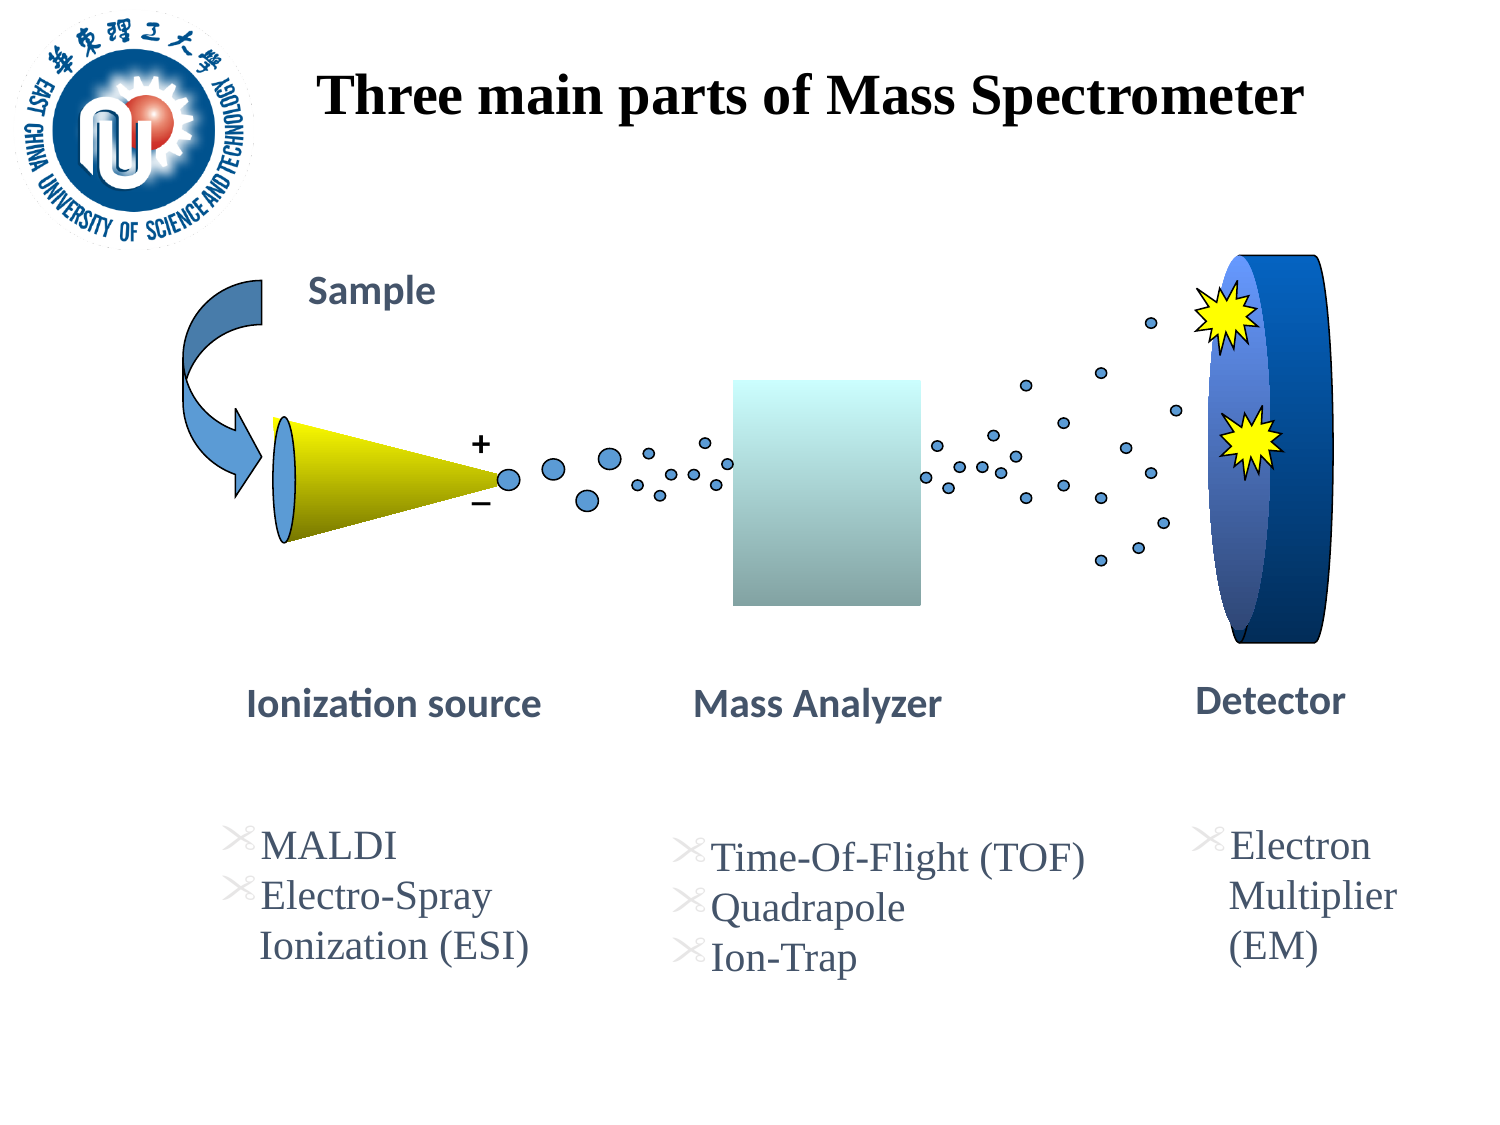

# Three main parts of Mass Spectrometer
Sample

+

_

Detector
Ionization source
Mass Analyzer
MALDI
Electro-Spray
Ionization (ESI)
Electron
Multiplier
(EM)
Time-Of-Flight (TOF)
Quadrapole
Ion-Trap